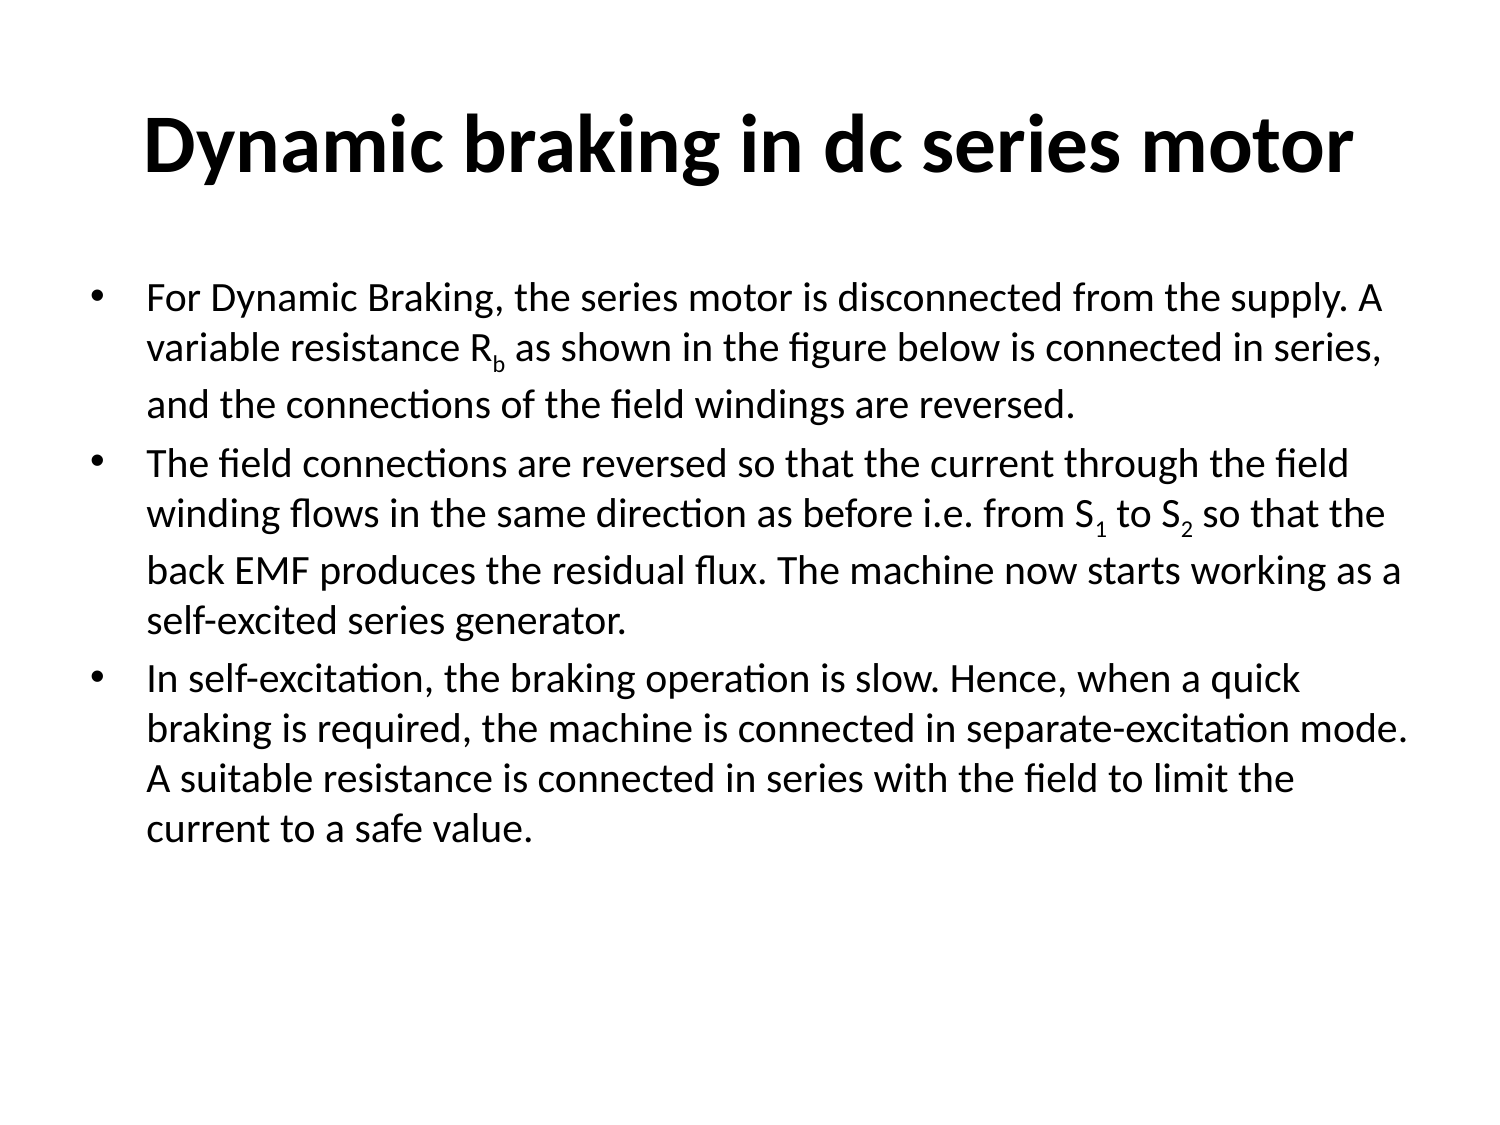

# Dynamic braking in dc series motor
For Dynamic Braking, the series motor is disconnected from the supply. A variable resistance Rb as shown in the figure below is connected in series, and the connections of the field windings are reversed.
The field connections are reversed so that the current through the field winding flows in the same direction as before i.e. from S1 to S2 so that the back EMF produces the residual flux. The machine now starts working as a self-excited series generator.
In self-excitation, the braking operation is slow. Hence, when a quick braking is required, the machine is connected in separate-excitation mode. A suitable resistance is connected in series with the field to limit the current to a safe value.